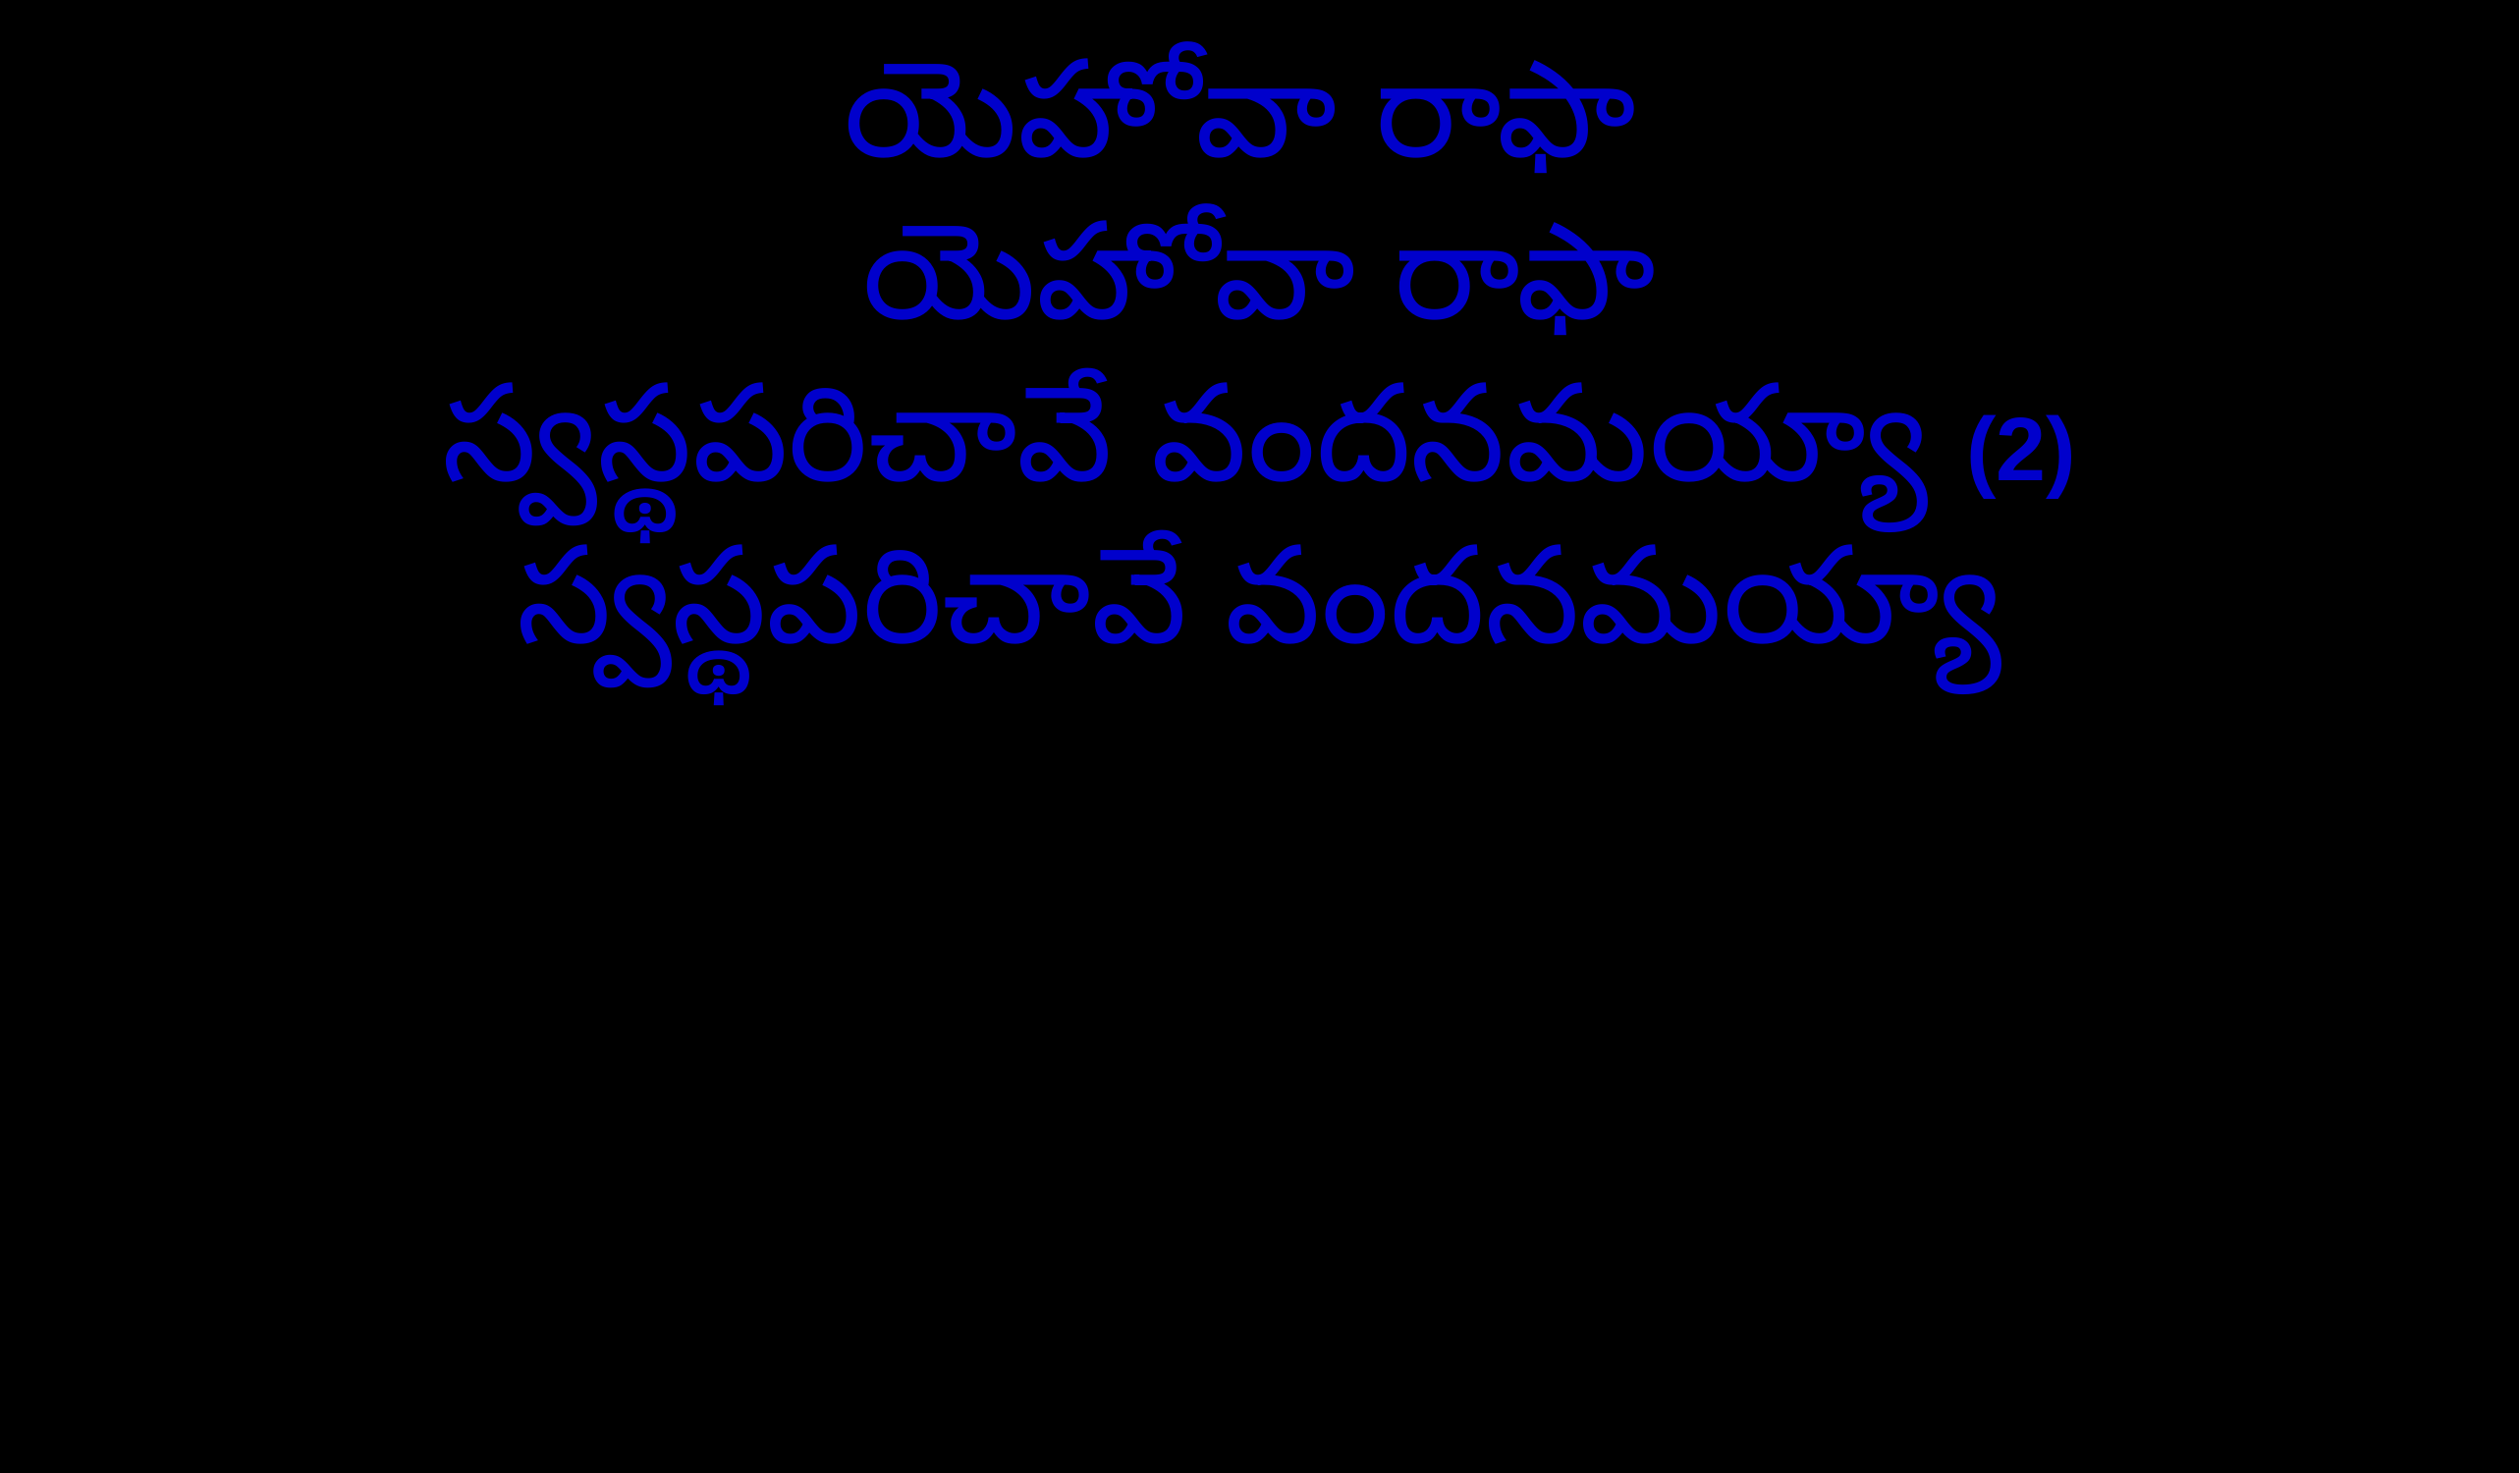

యెహోవా రాఫా
యెహోవా రాఫా
స్వస్థపరిచావే వందనమయ్యా (2)
స్వస్థపరిచావే వందనమయ్యా